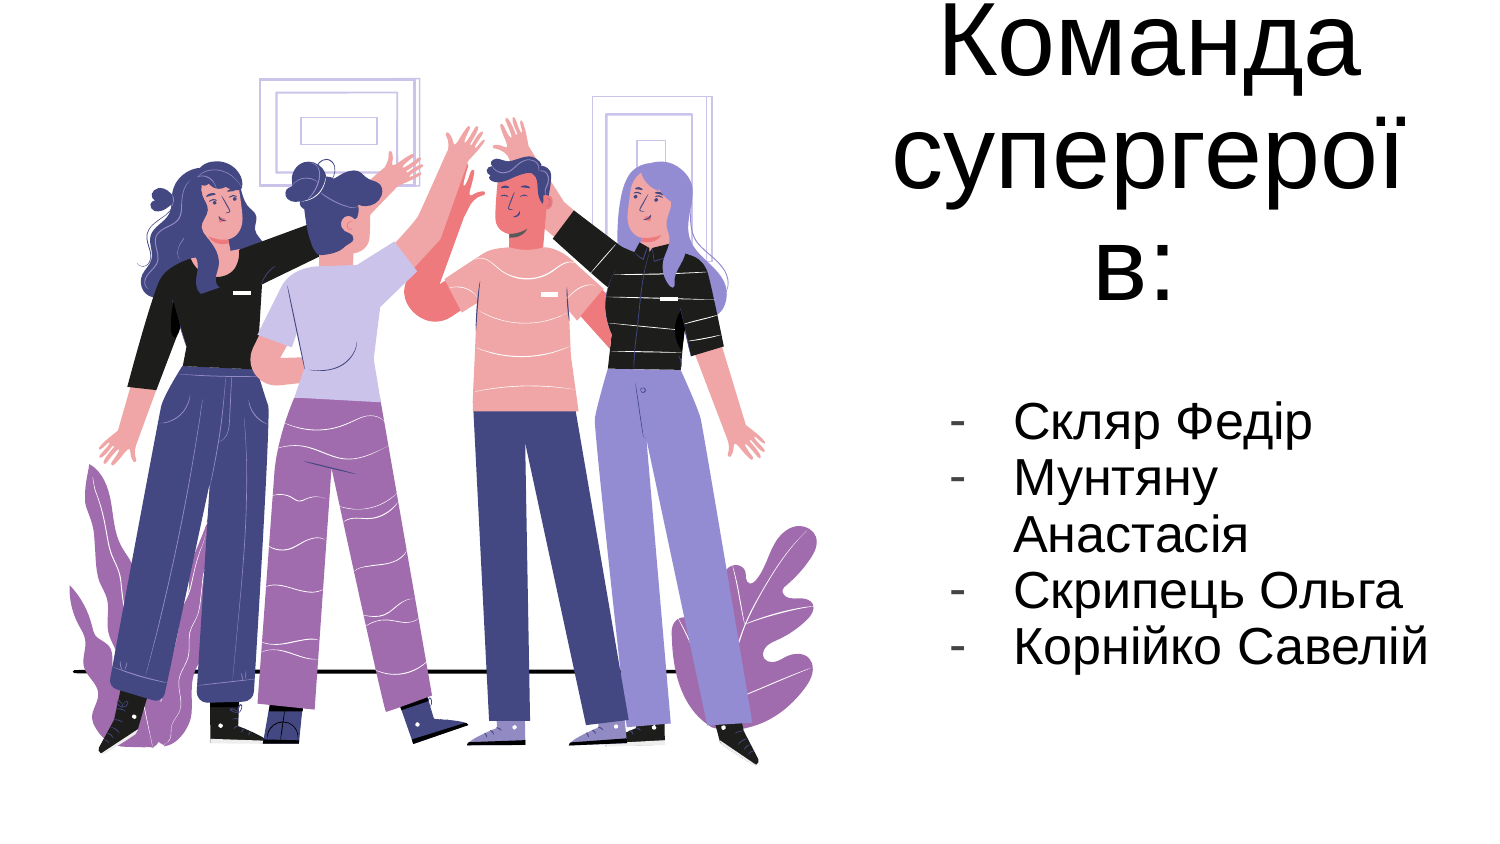

# Команда супергероїв:

Скляр Федір
Мунтяну Анастасія
Скрипець Ольга
Корнійко Савелій